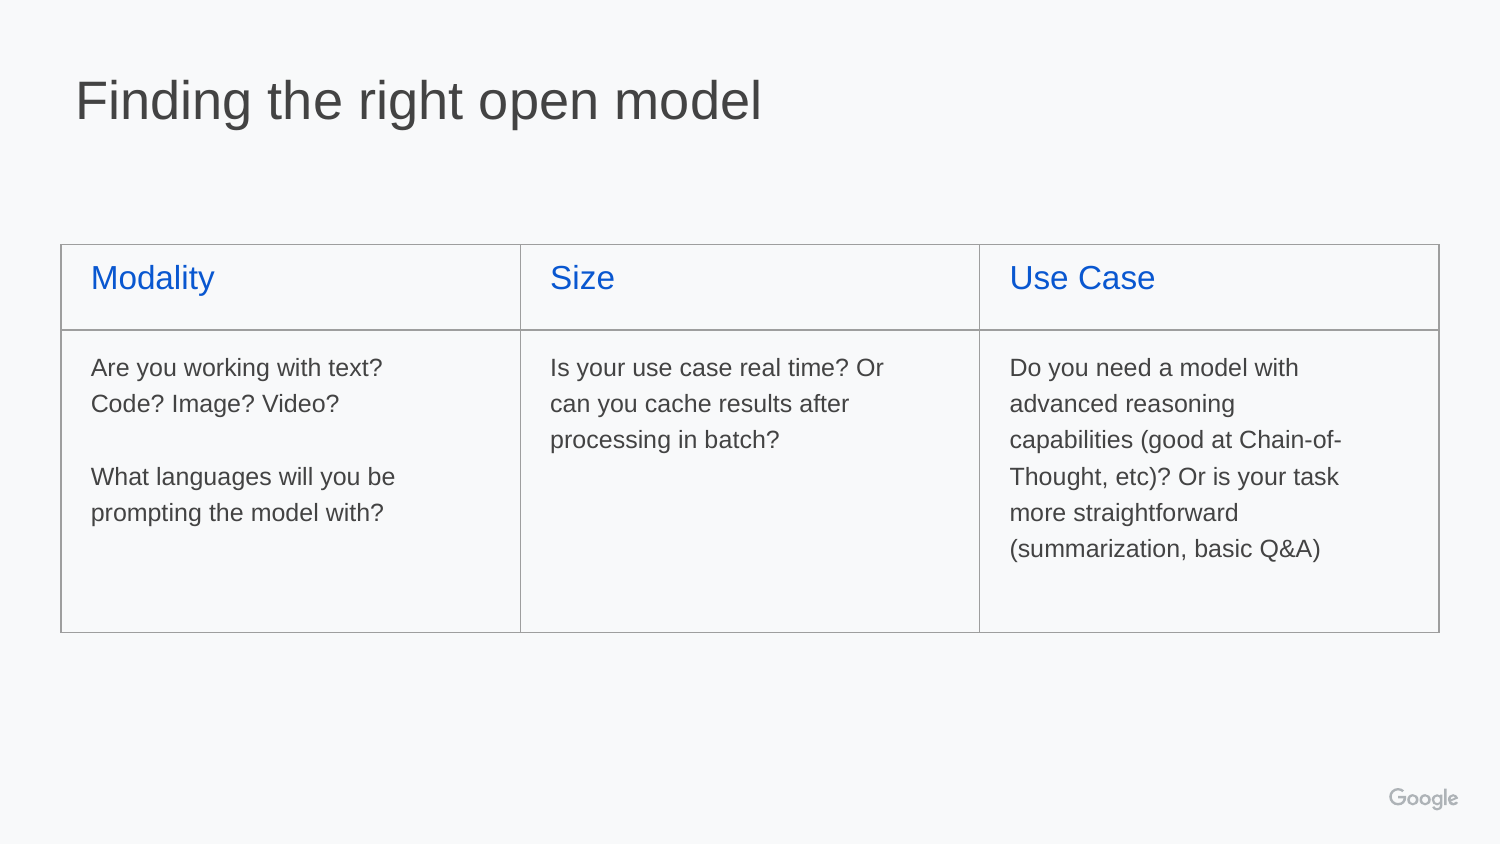

Finding the right open model
| Modality | Size | Use Case |
| --- | --- | --- |
| Are you working with text? Code? Image? Video? What languages will you be prompting the model with? | Is your use case real time? Or can you cache results after processing in batch? | Do you need a model with advanced reasoning capabilities (good at Chain-of-Thought, etc)? Or is your task more straightforward (summarization, basic Q&A) |